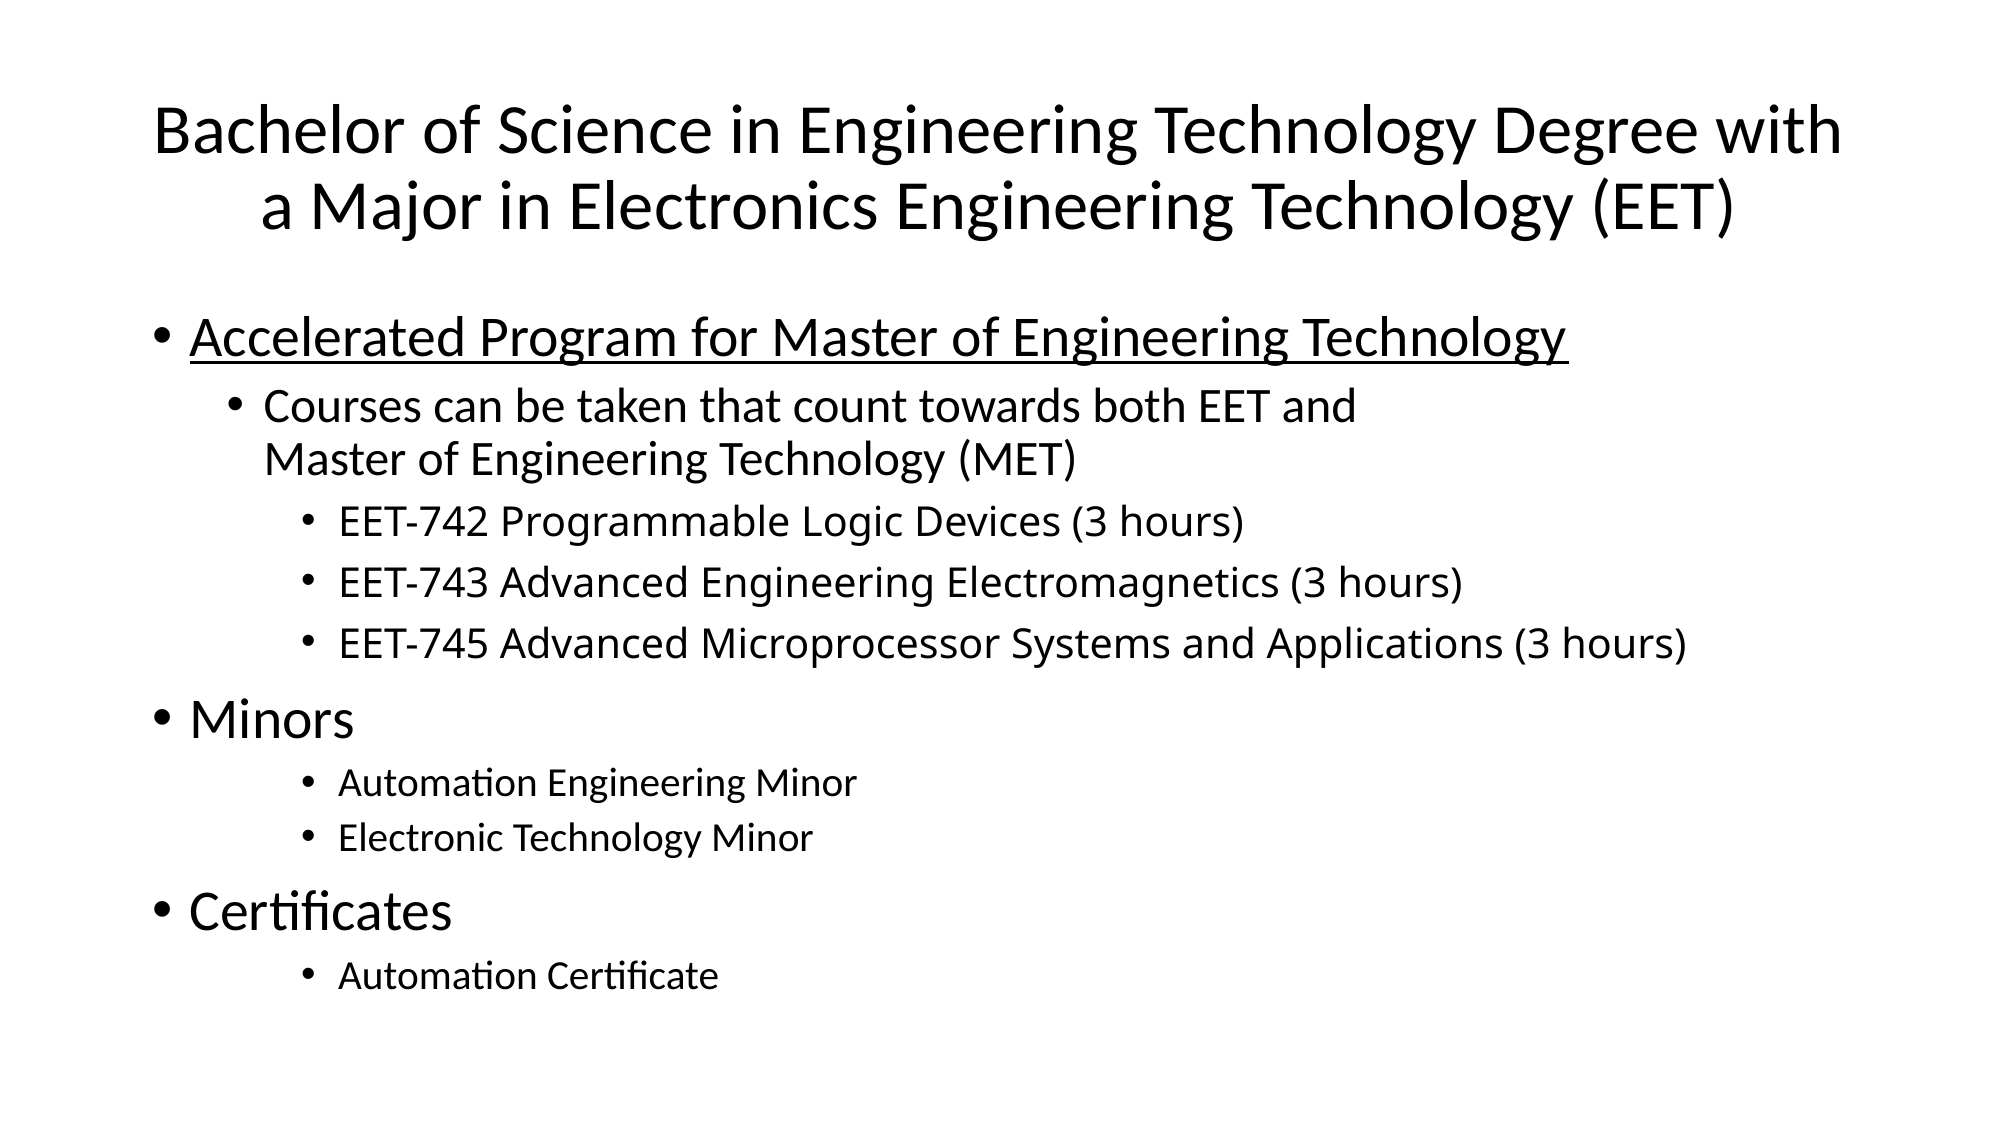

# Bachelor of Science in Engineering Technology Degree with a Major in Electronics Engineering Technology (EET)
Accelerated Program for Master of Engineering Technology
Courses can be taken that count towards both EET and Master of Engineering Technology (MET)
EET-742 Programmable Logic Devices (3 hours)
EET-743 Advanced Engineering Electromagnetics (3 hours)
EET-745 Advanced Microprocessor Systems and Applications (3 hours)
Minors
Automation Engineering Minor
Electronic Technology Minor
Certificates
Automation Certificate